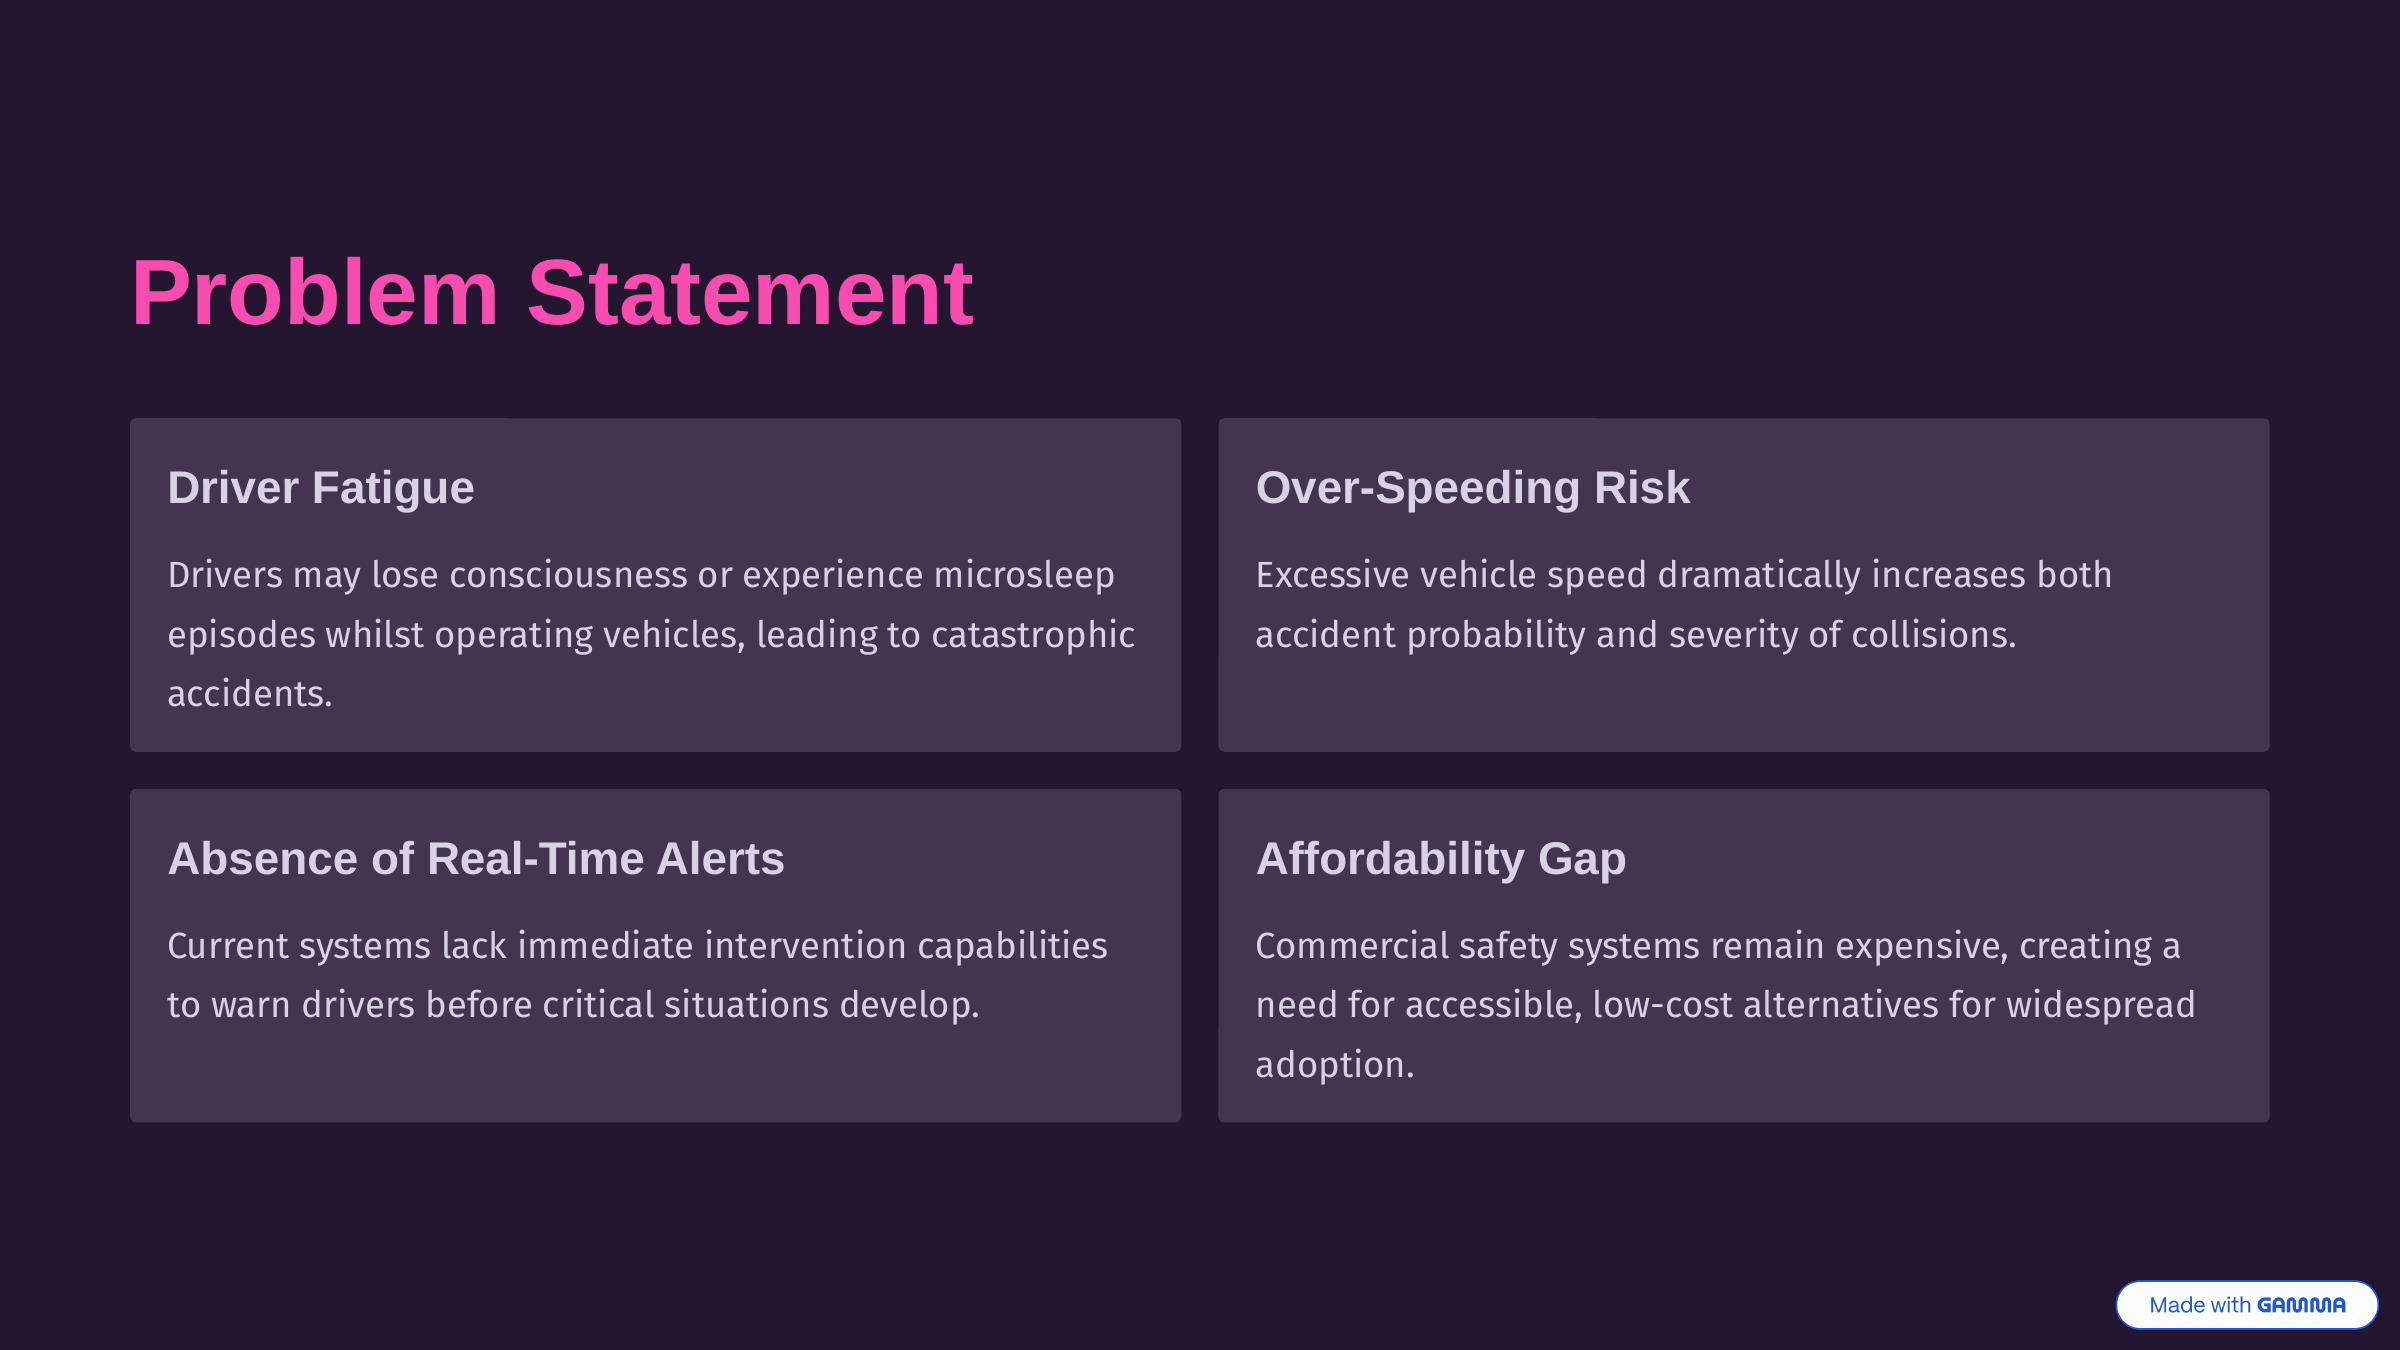

Problem Statement

Driver Fatigue
Over-Speeding Risk
Drivers may lose consciousness or experience microsleep episodes whilst operating vehicles, leading to catastrophic accidents.
Excessive vehicle speed dramatically increases both accident probability and severity of collisions.

Absence of Real-Time Alerts
Affordability Gap
Current systems lack immediate intervention capabilities to warn drivers before critical situations develop.
Commercial safety systems remain expensive, creating a need for accessible, low-cost alternatives for widespread adoption.